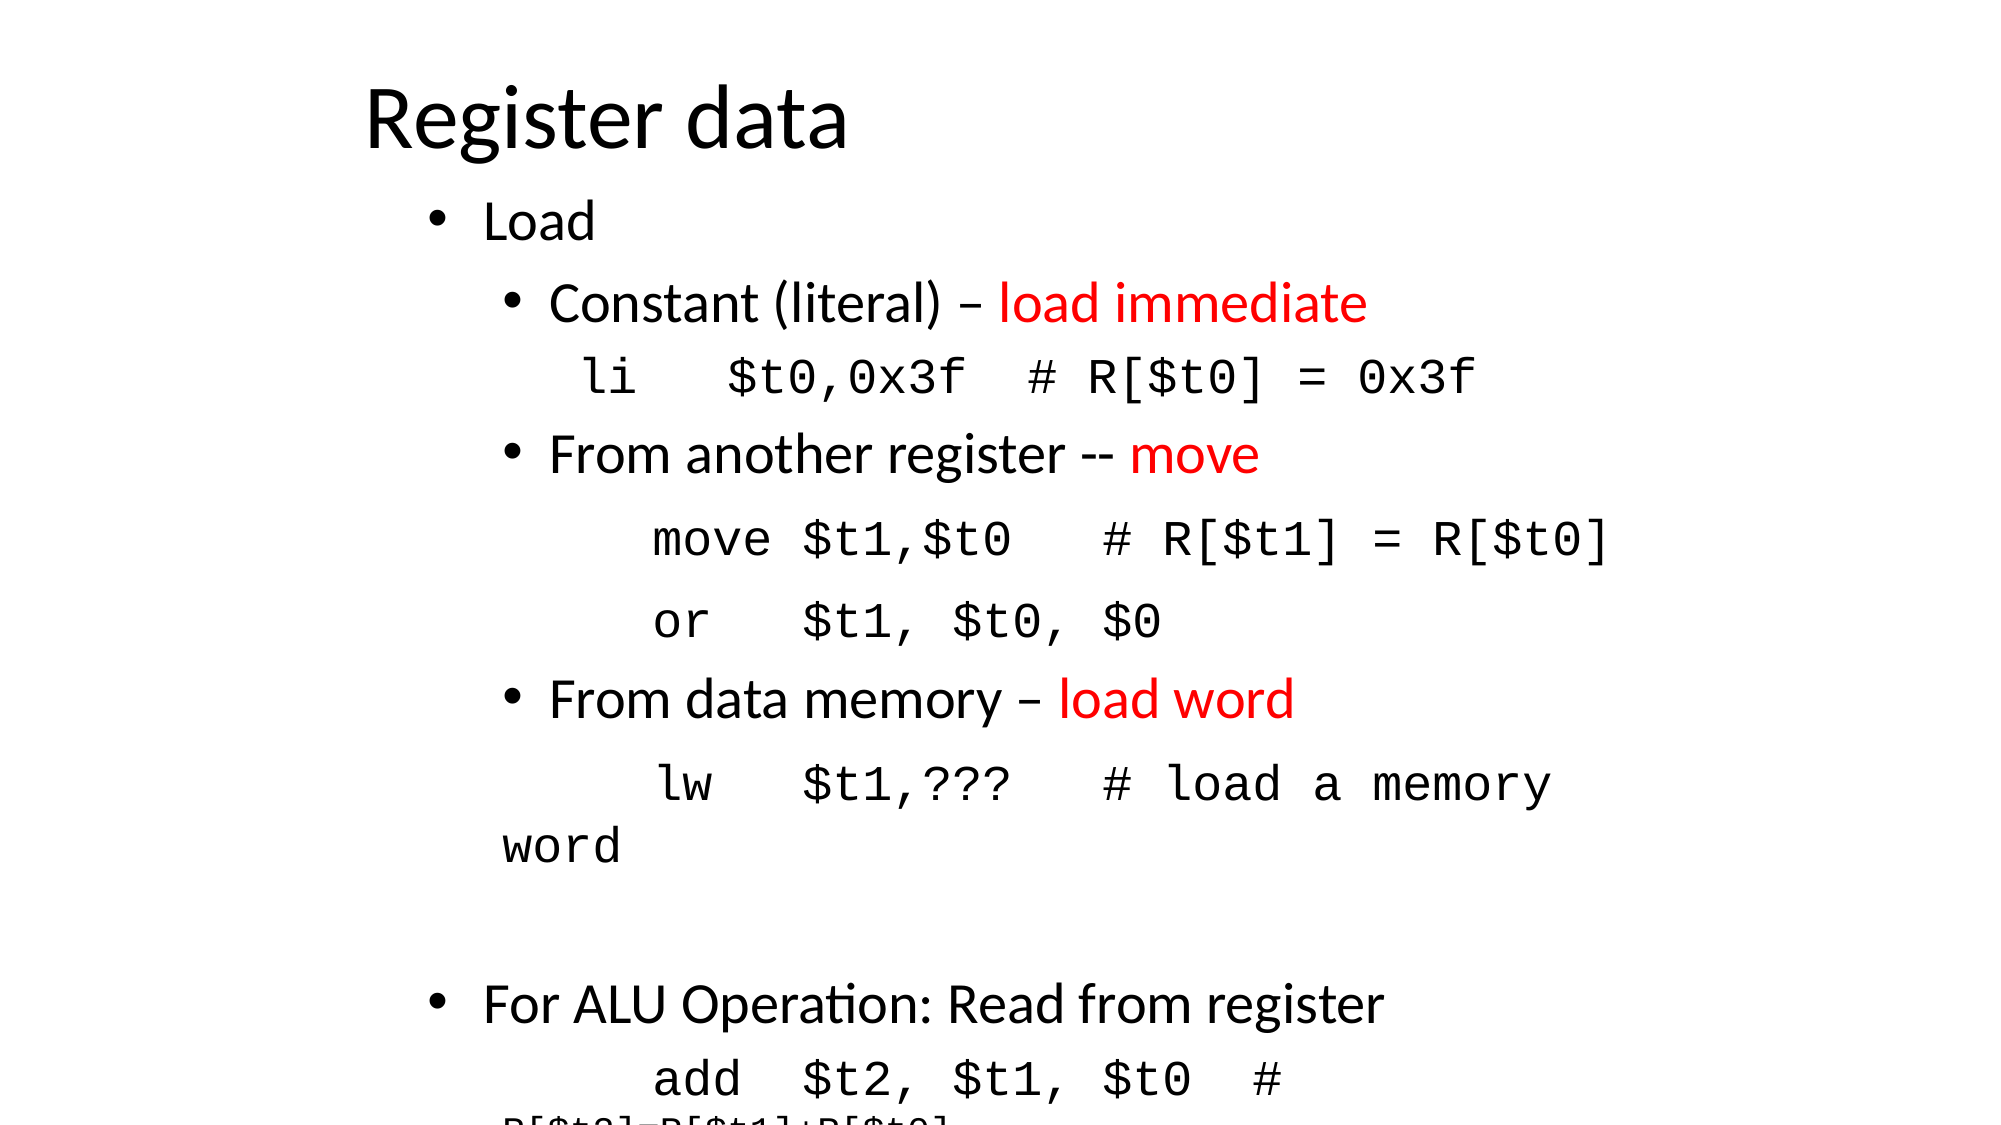

Register data
Load
Constant (literal) – load immediate
li	$t0,0x3f	# R[$t0] = 0x3f
From another register -- move
	move	$t1,$t0	# R[$t1] = R[$t0]
	or	$t1, $t0, $0
From data memory – load word
	lw	$t1,???	# load a memory word

For ALU Operation: Read from register
	add	$t2, $t1, $t0	# R[$t2]=R[$t1]+R[$t0]